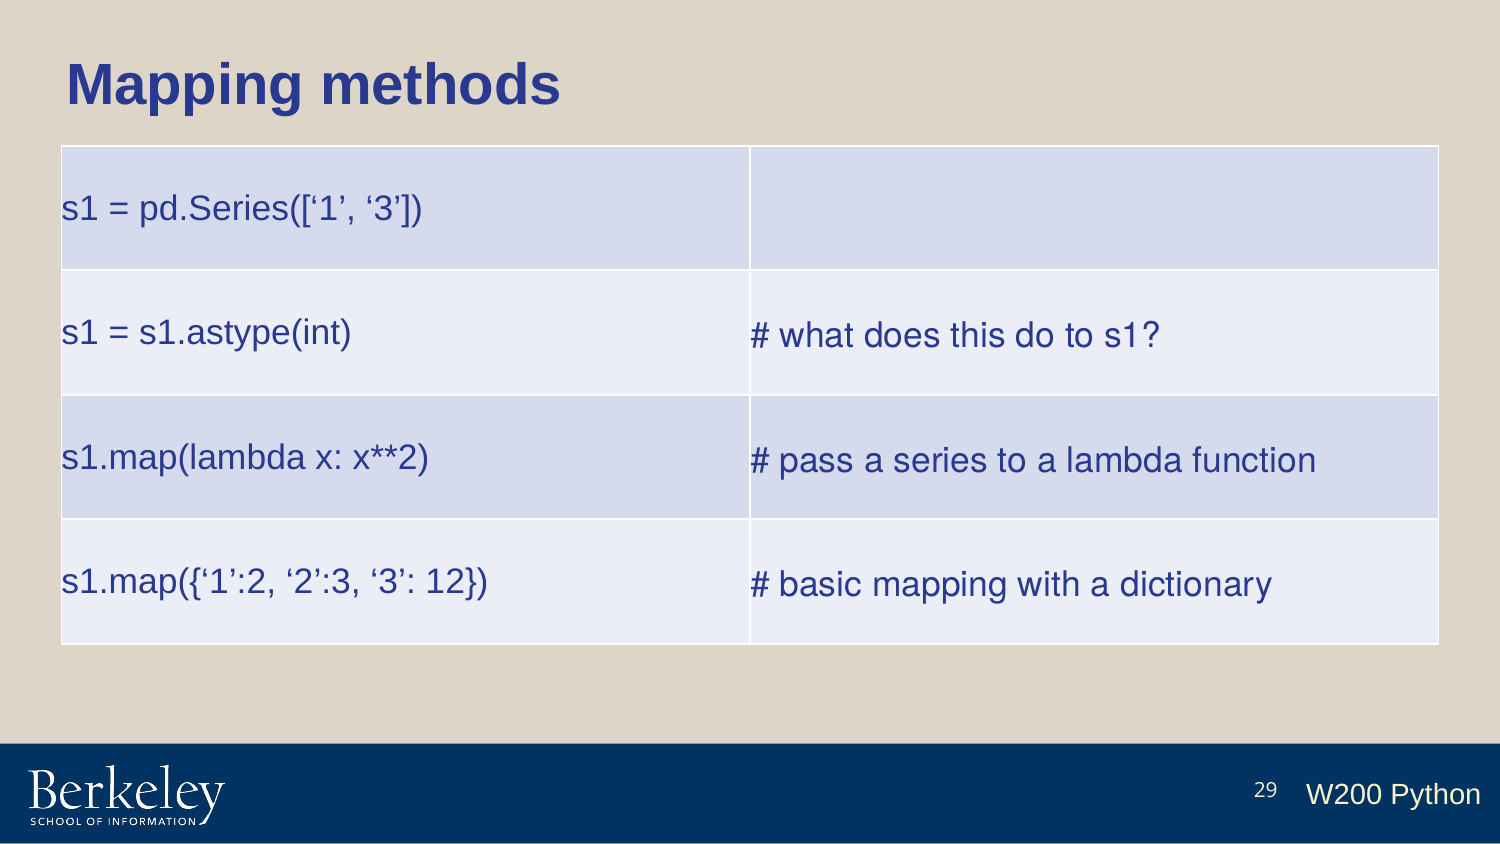

# Mapping methods
| s1 = pd.Series([‘1’, ‘3’]) |  |
| --- | --- |
| s1 = s1.astype(int) | # what does this do to s1? |
| s1.map(lambda x: x\*\*2) | # pass a series to a lambda function |
| s1.map({‘1’:2, ‘2’:3, ‘3’: 12}) | # basic mapping with a dictionary |
29